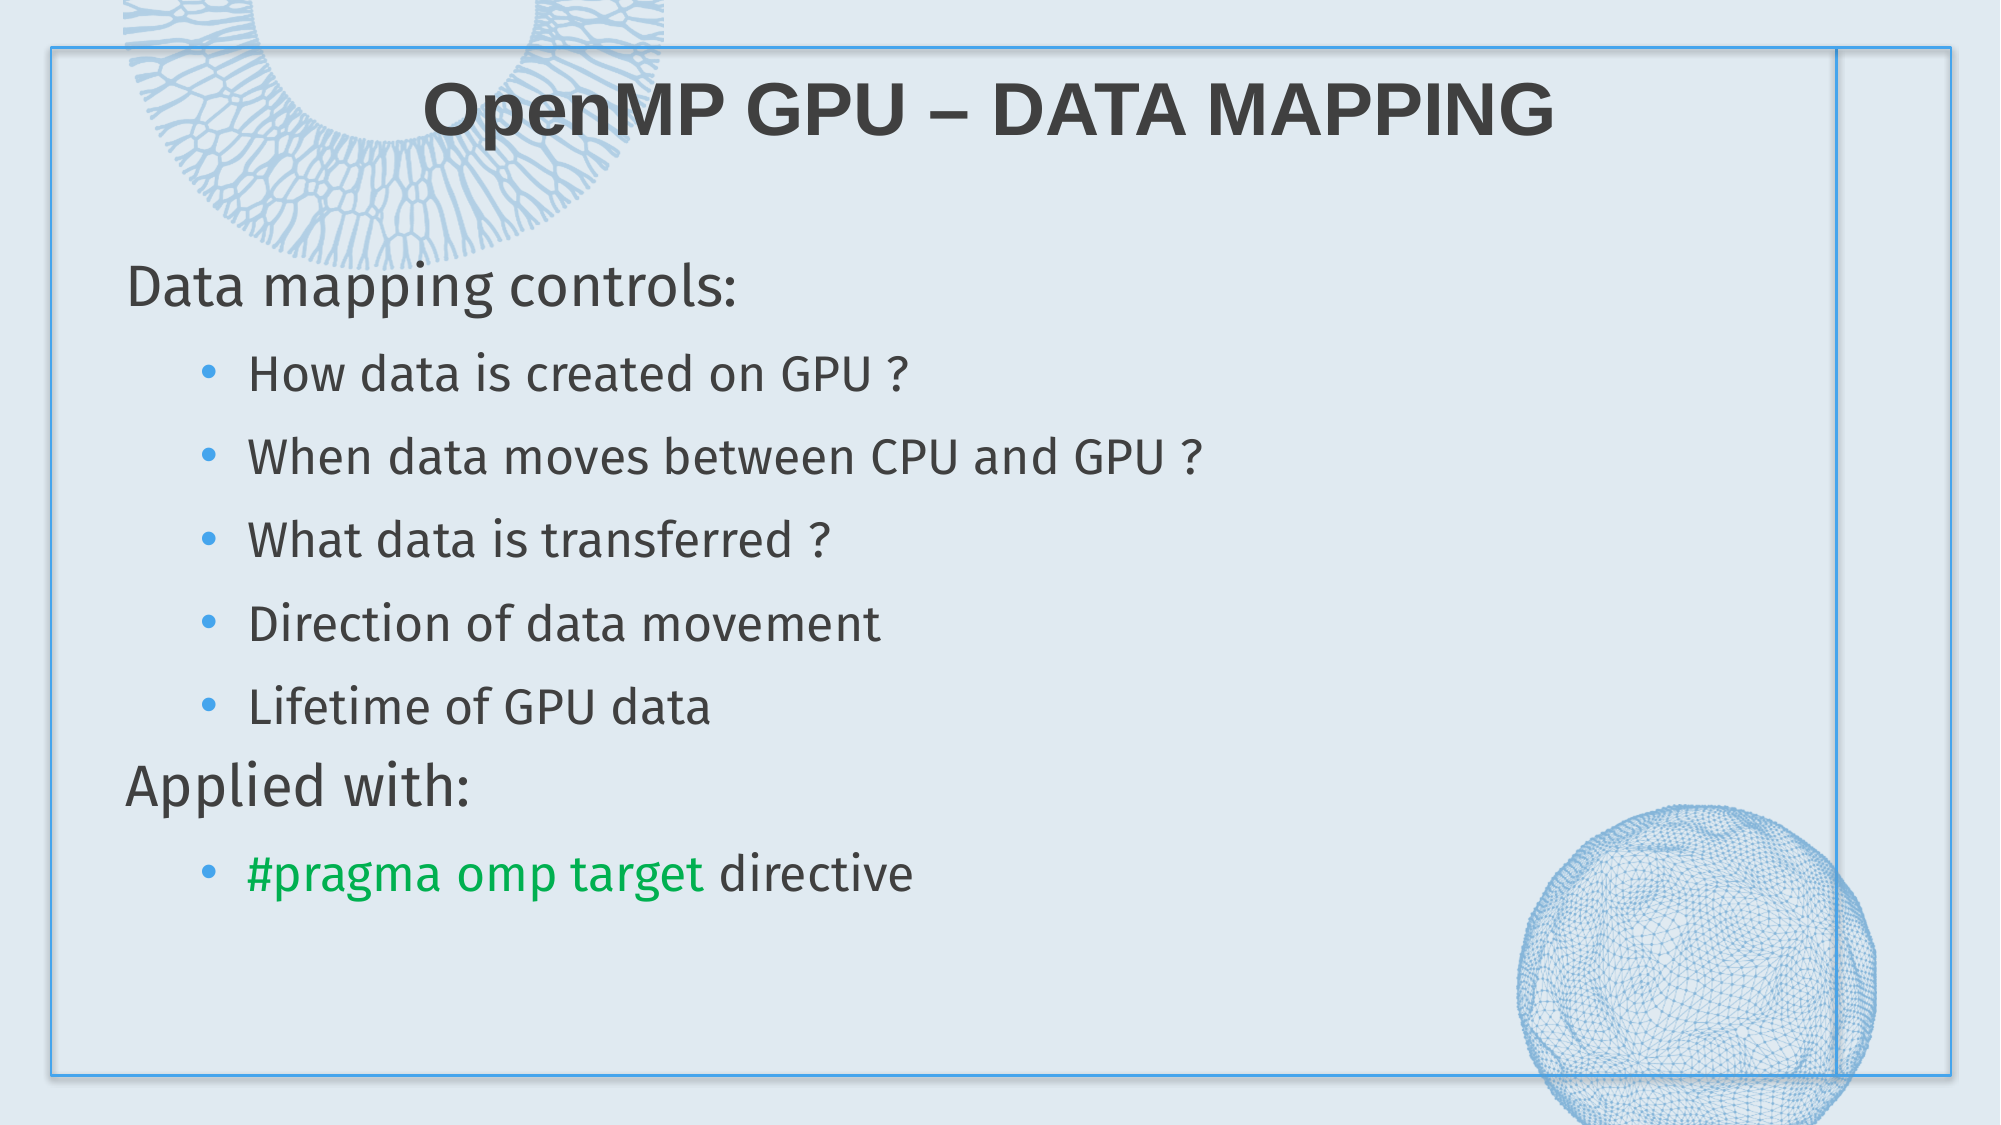

# OpenMP GPU – Data Mapping
Data mapping controls:
How data is created on GPU ?
When data moves between CPU and GPU ?
What data is transferred ?
Direction of data movement
Lifetime of GPU data
Applied with:
#pragma omp target directive